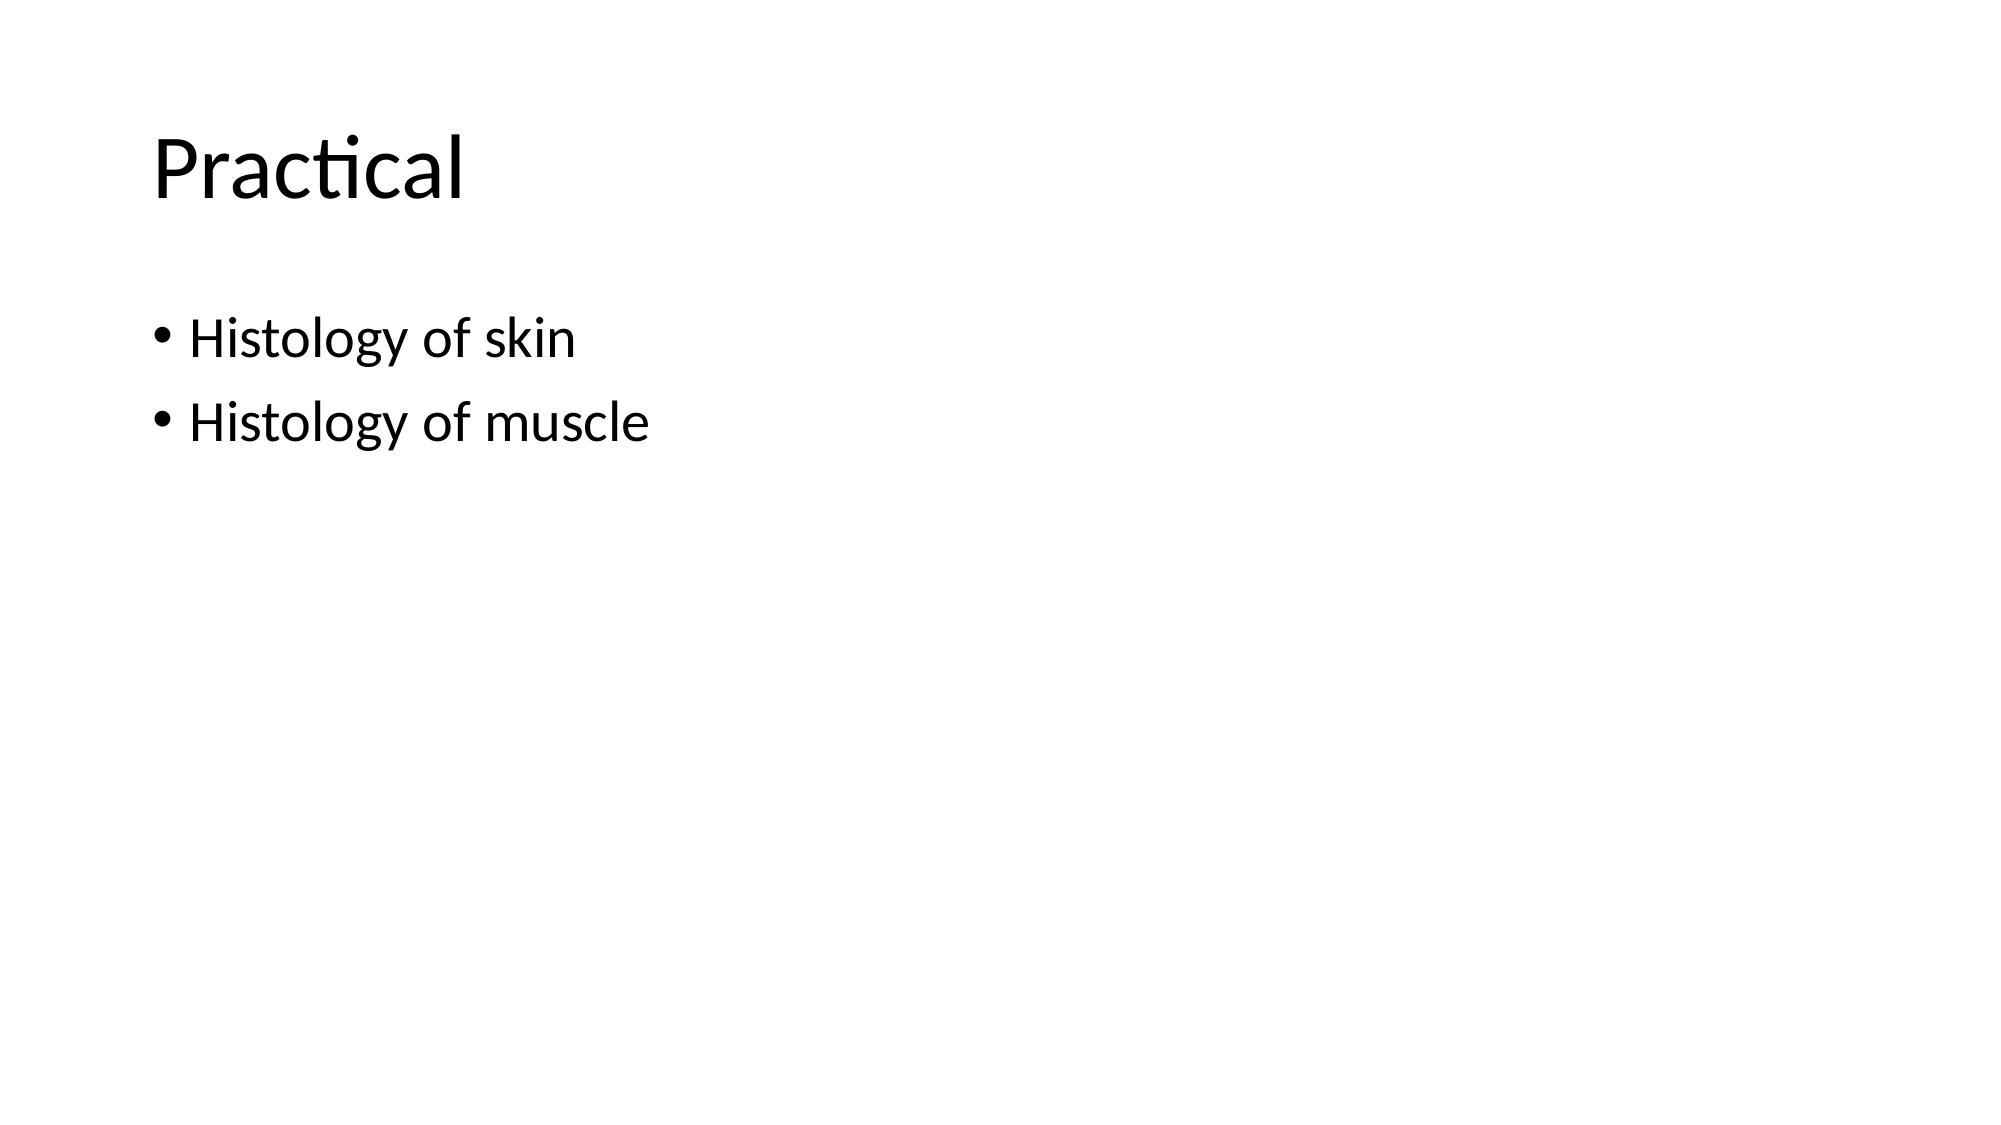

# Practical
Histology of skin
Histology of muscle